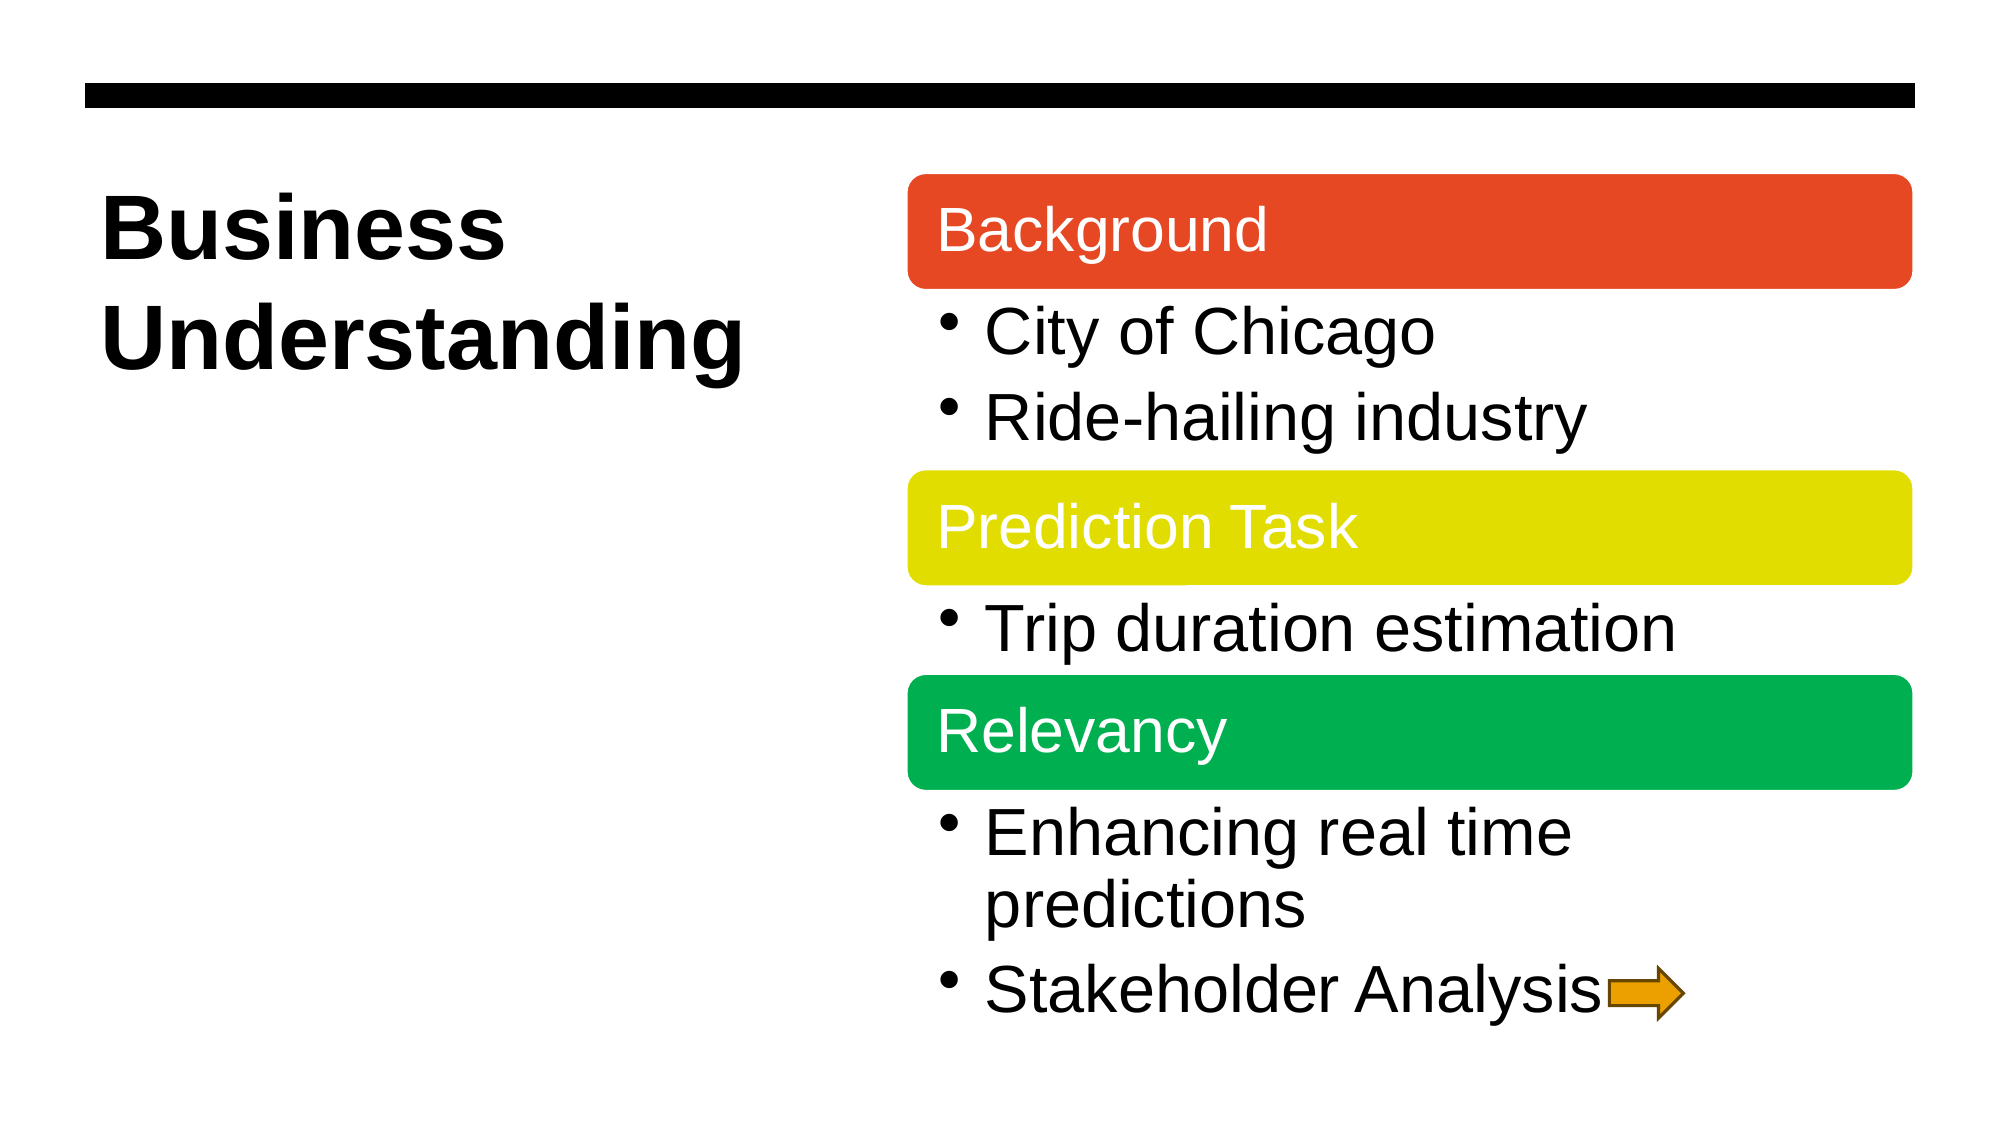

# Business Understanding
Background
City of Chicago
Ride-hailing industry
Prediction Task
Trip duration estimation
Relevancy
Enhancing real time predictions
Stakeholder Analysis